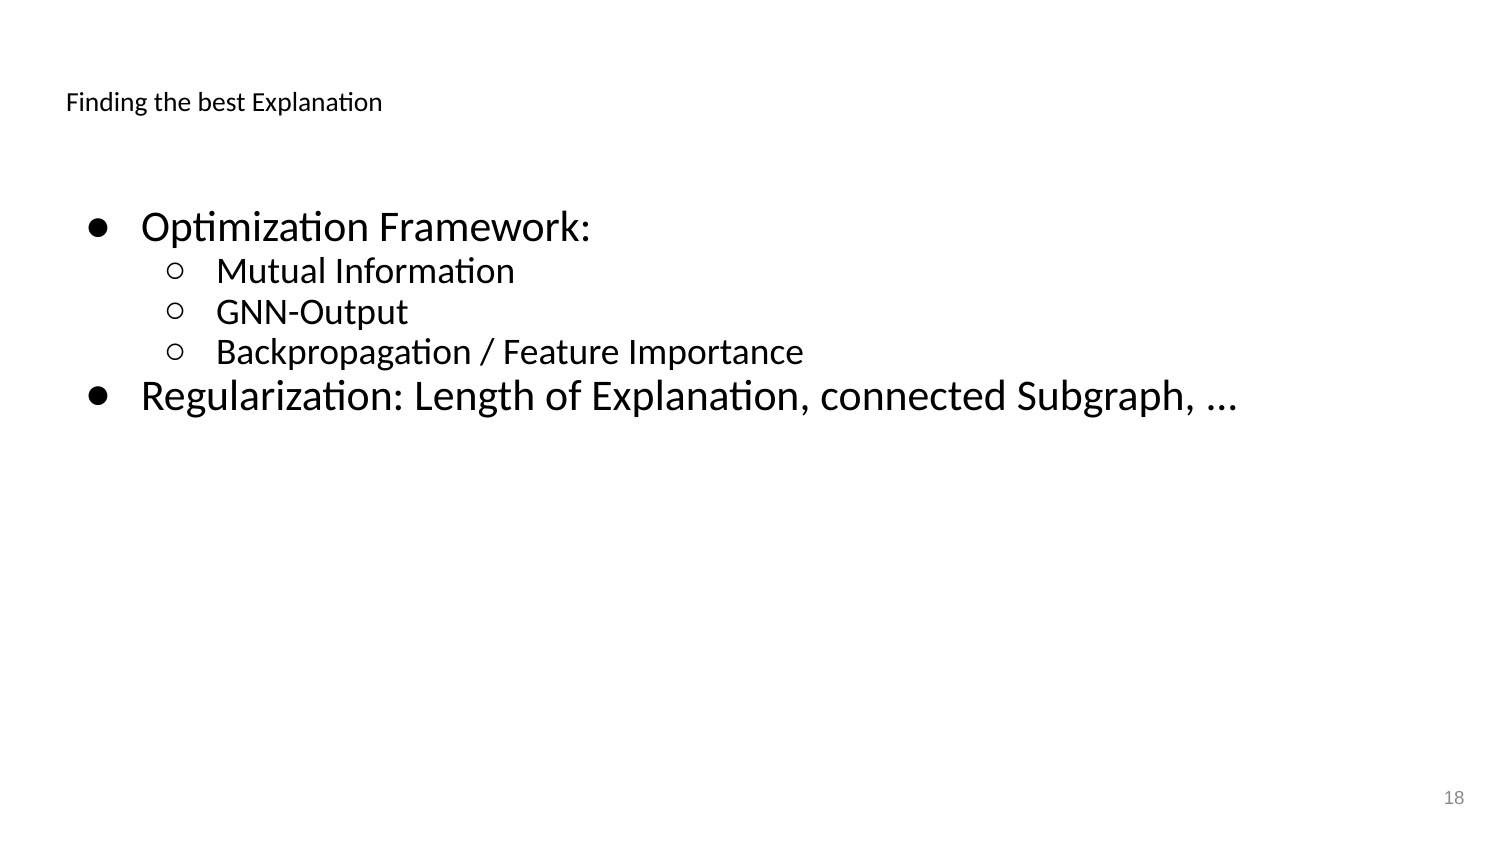

# Finding the best Explanation
Optimization Framework:
Mutual Information
GNN-Output
Backpropagation / Feature Importance
Regularization: Length of Explanation, connected Subgraph, ...
18